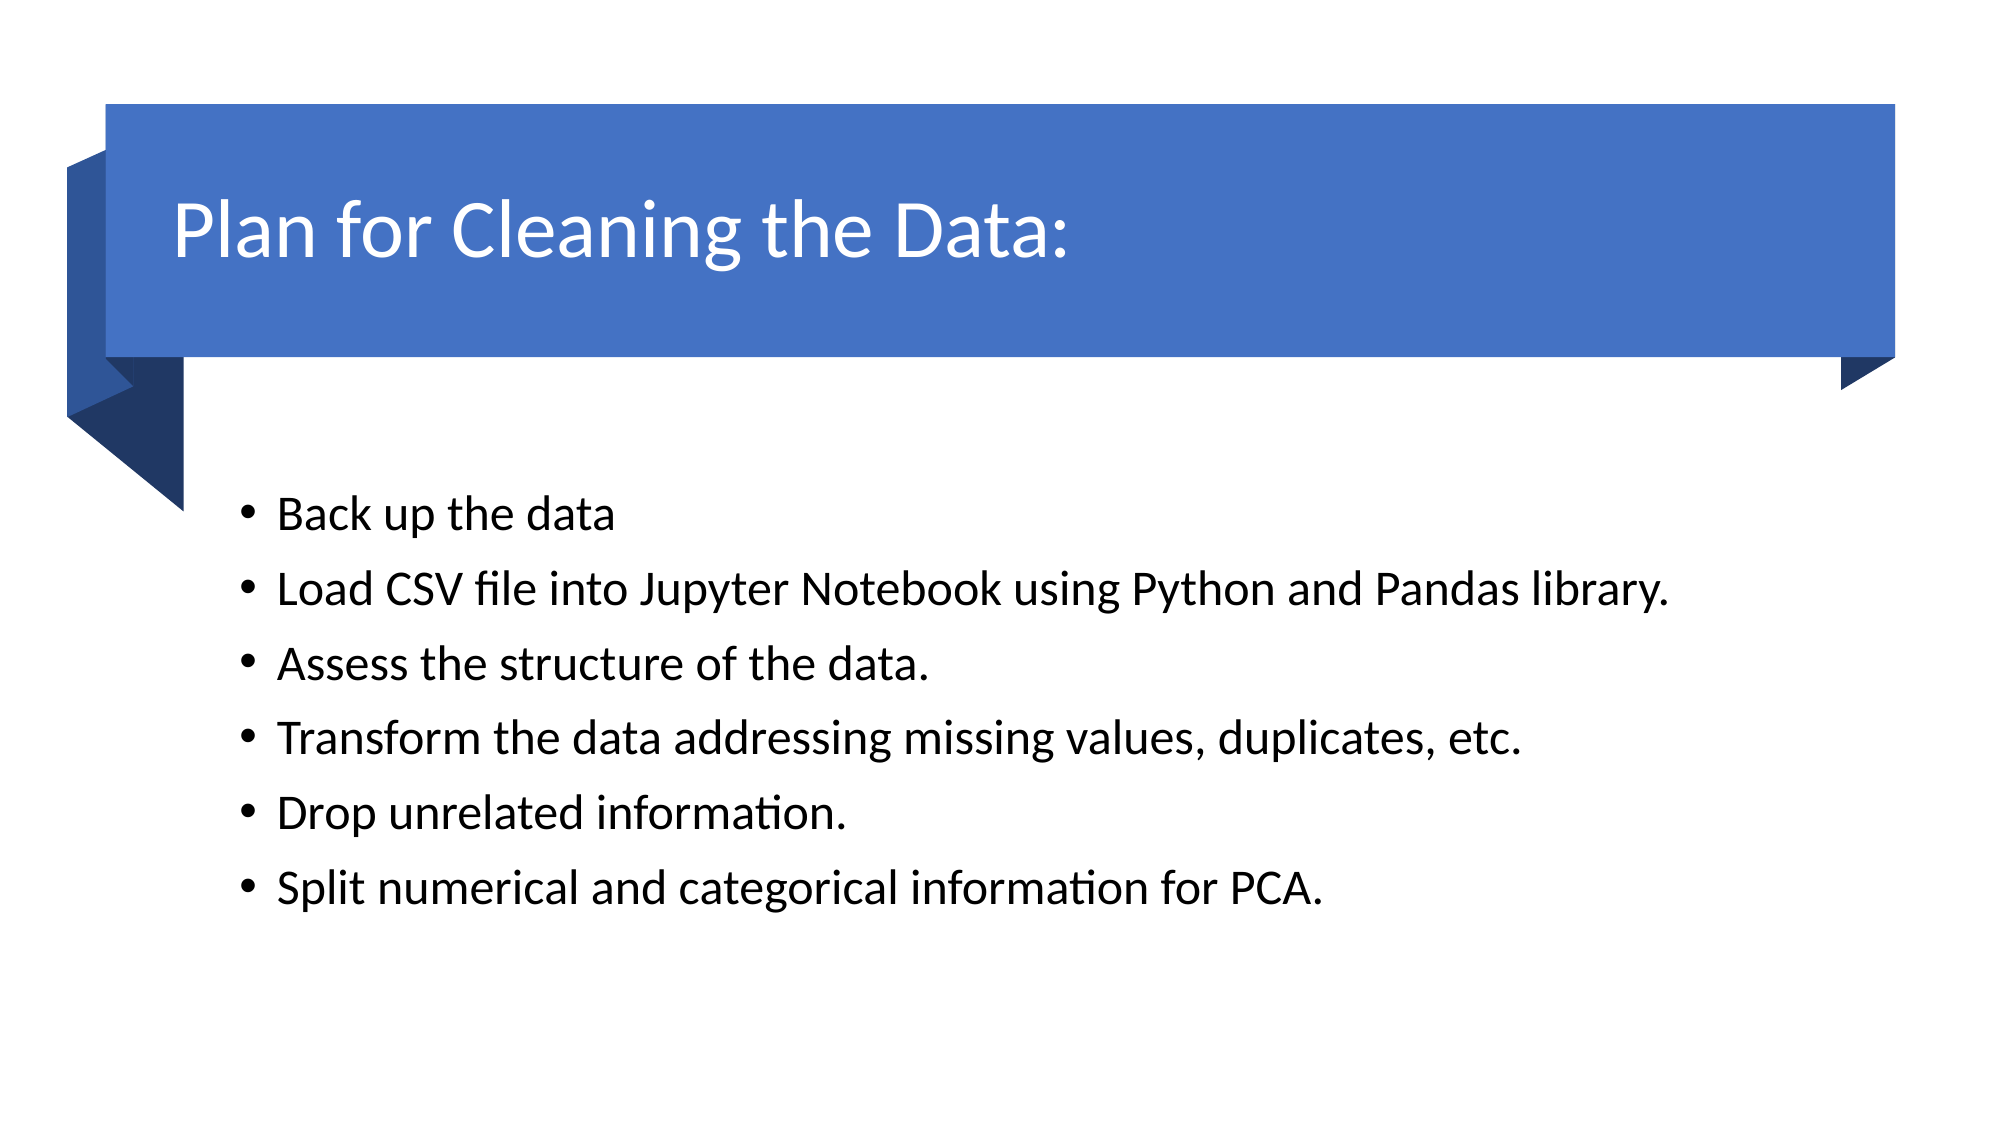

# Plan for Cleaning the Data:

Back up the data
Load CSV file into Jupyter Notebook using Python and Pandas library.
Assess the structure of the data.
Transform the data addressing missing values, duplicates, etc.
Drop unrelated information.
Split numerical and categorical information for PCA.